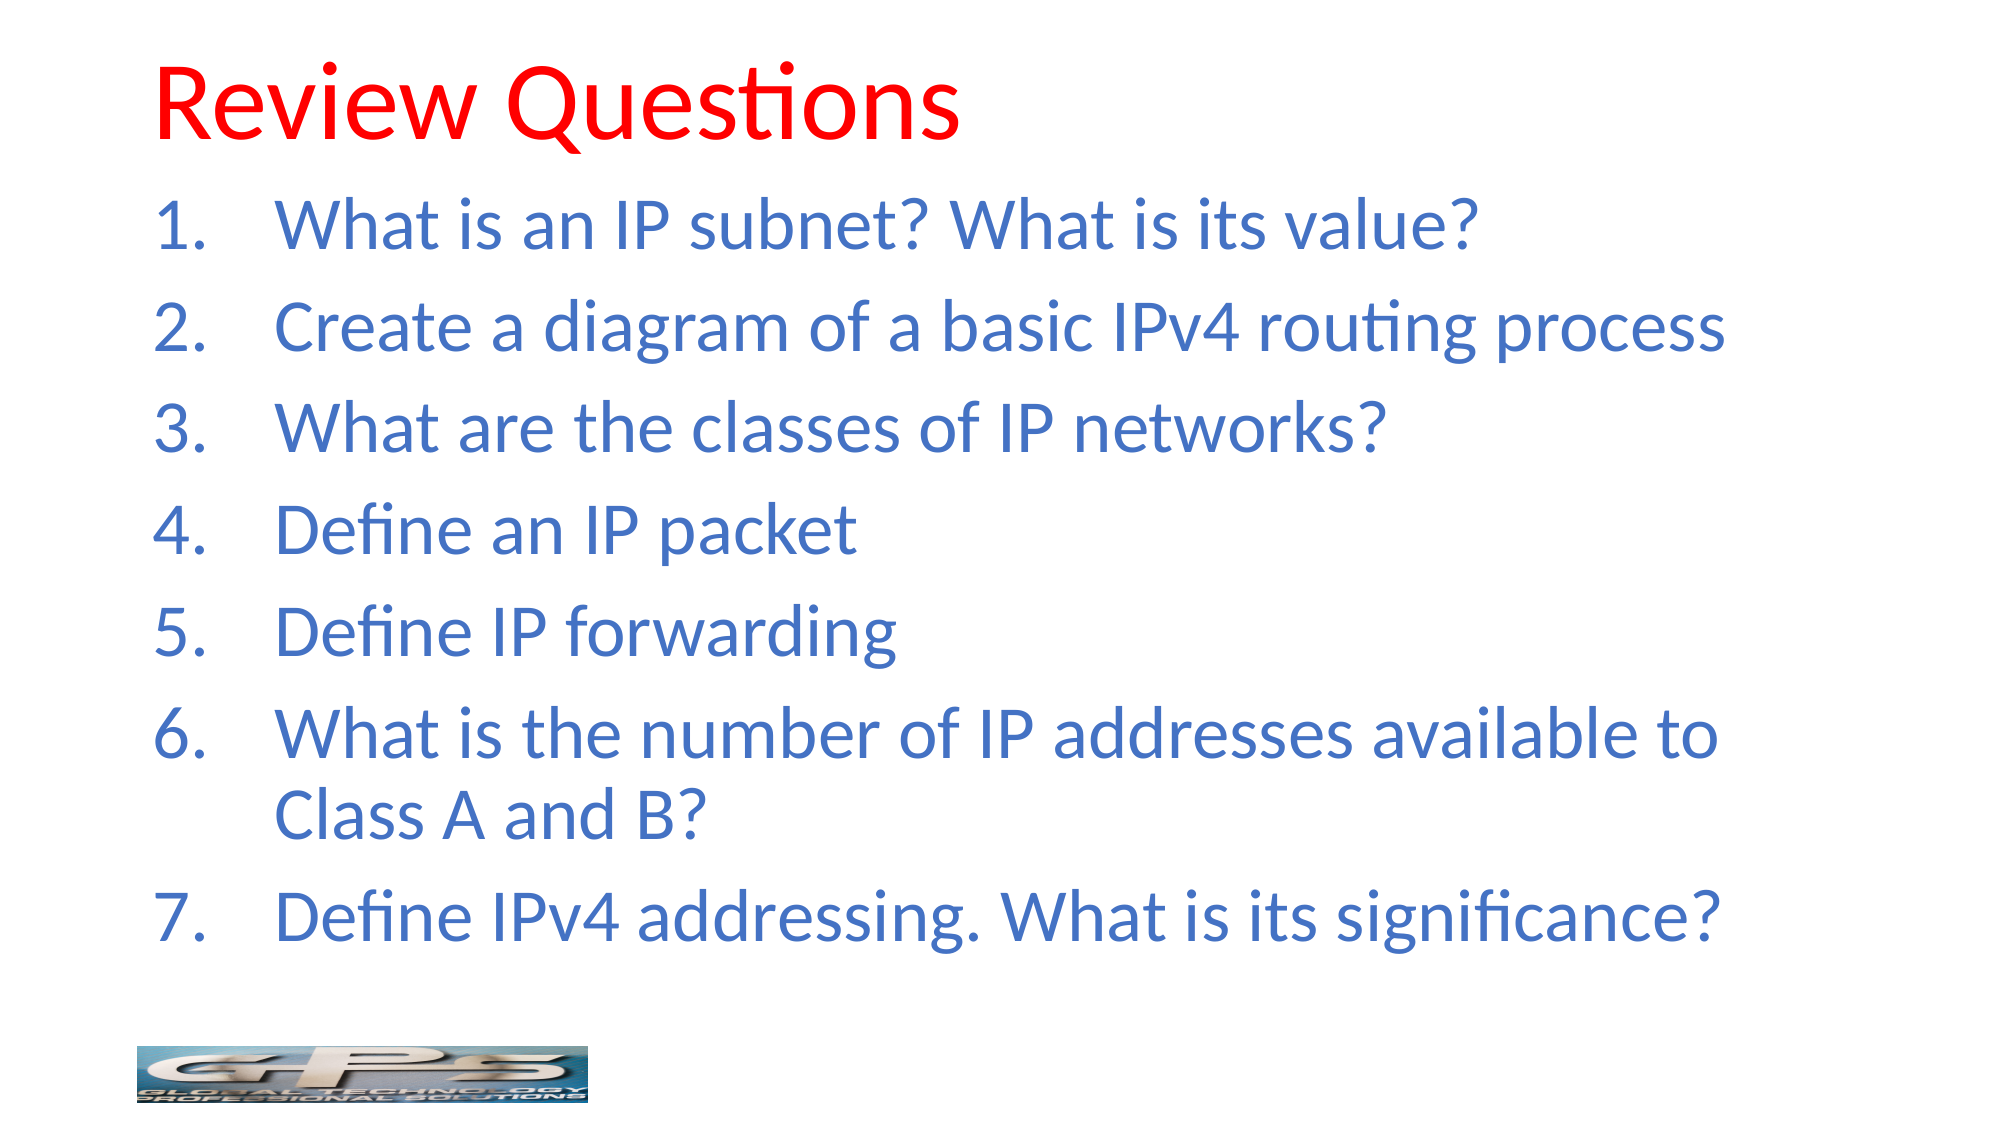

# Review Questions
What is an IP subnet? What is its value?
Create a diagram of a basic IPv4 routing process
What are the classes of IP networks?
Define an IP packet
Define IP forwarding
What is the number of IP addresses available to Class A and B?
Define IPv4 addressing. What is its significance?